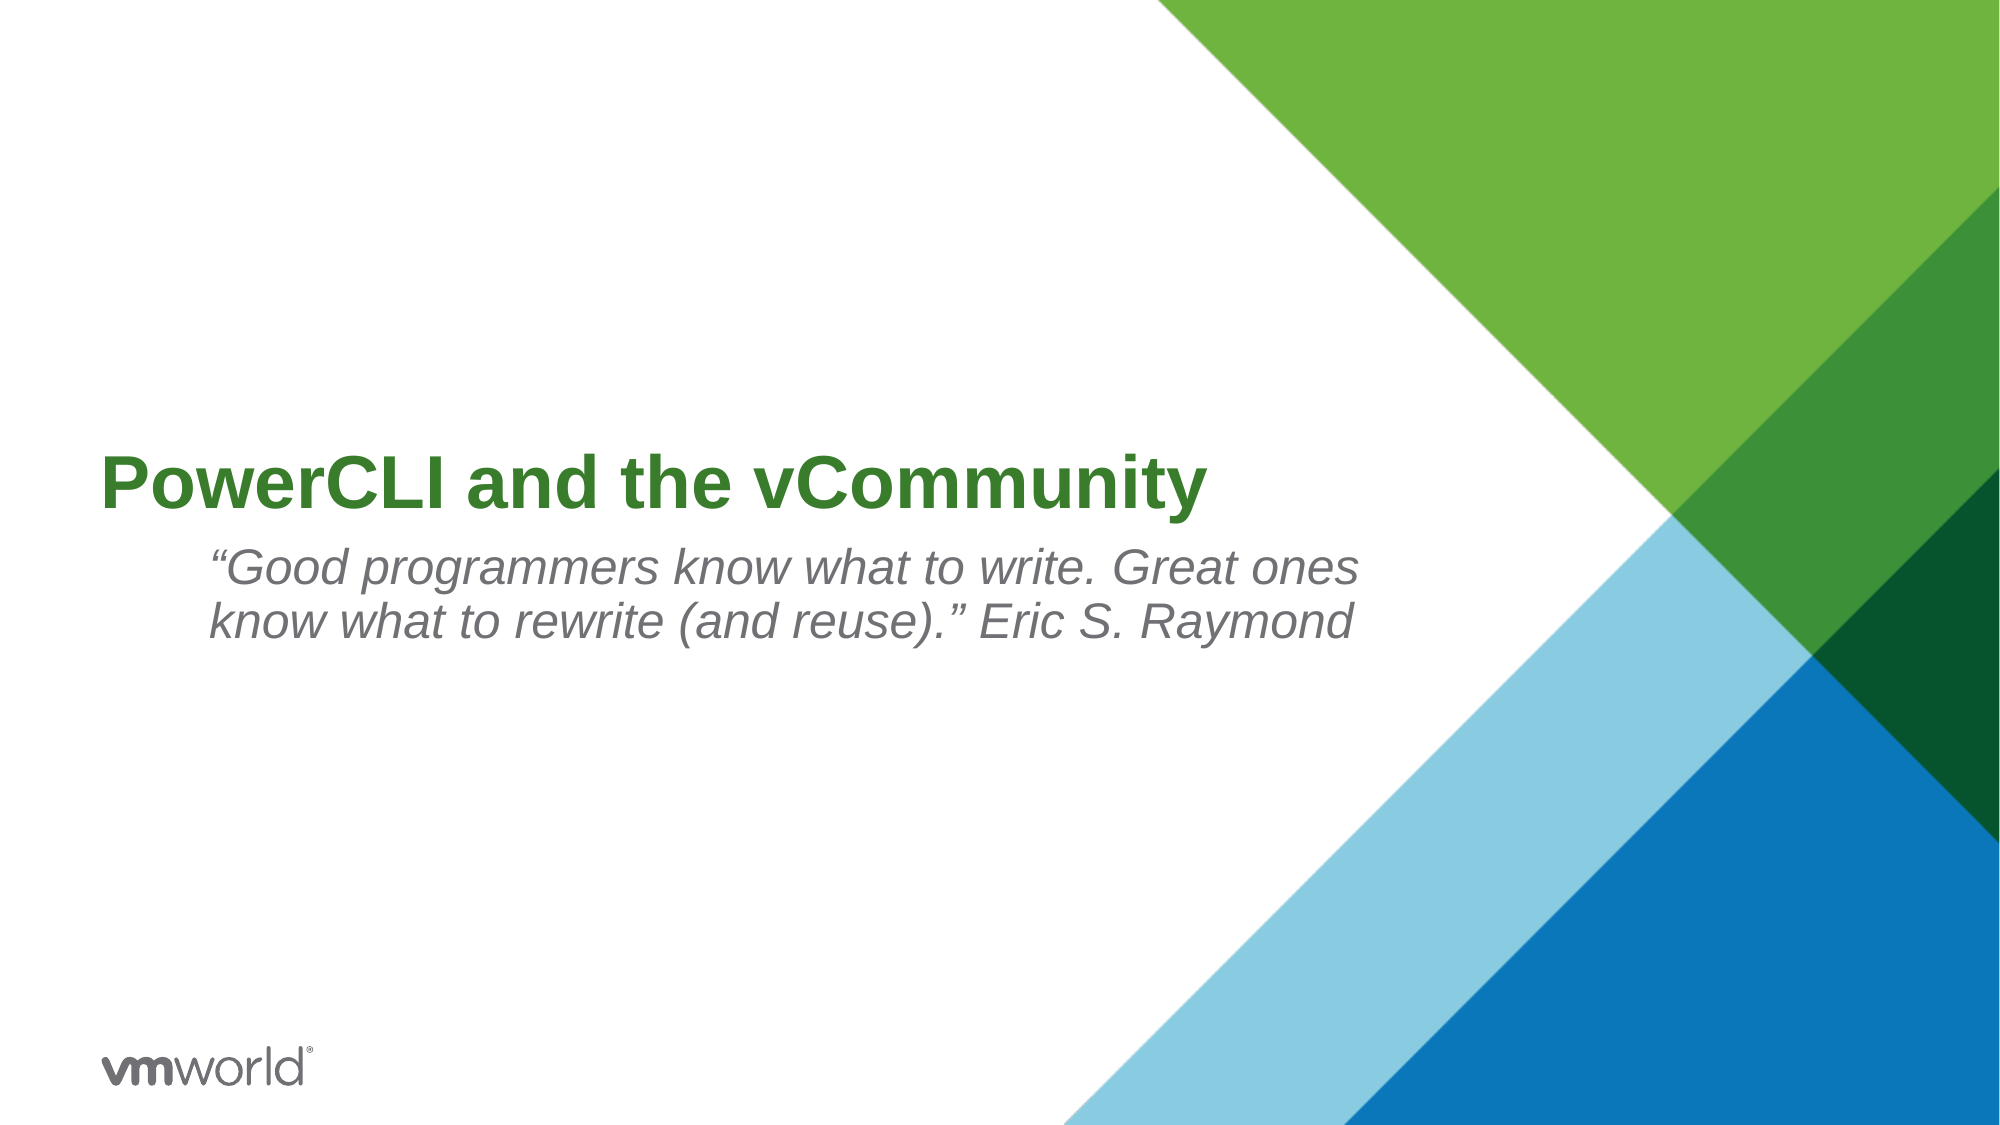

# PowerCLI and the vCommunity
“Good programmers know what to write. Great ones know what to rewrite (and reuse).” Eric S. Raymond